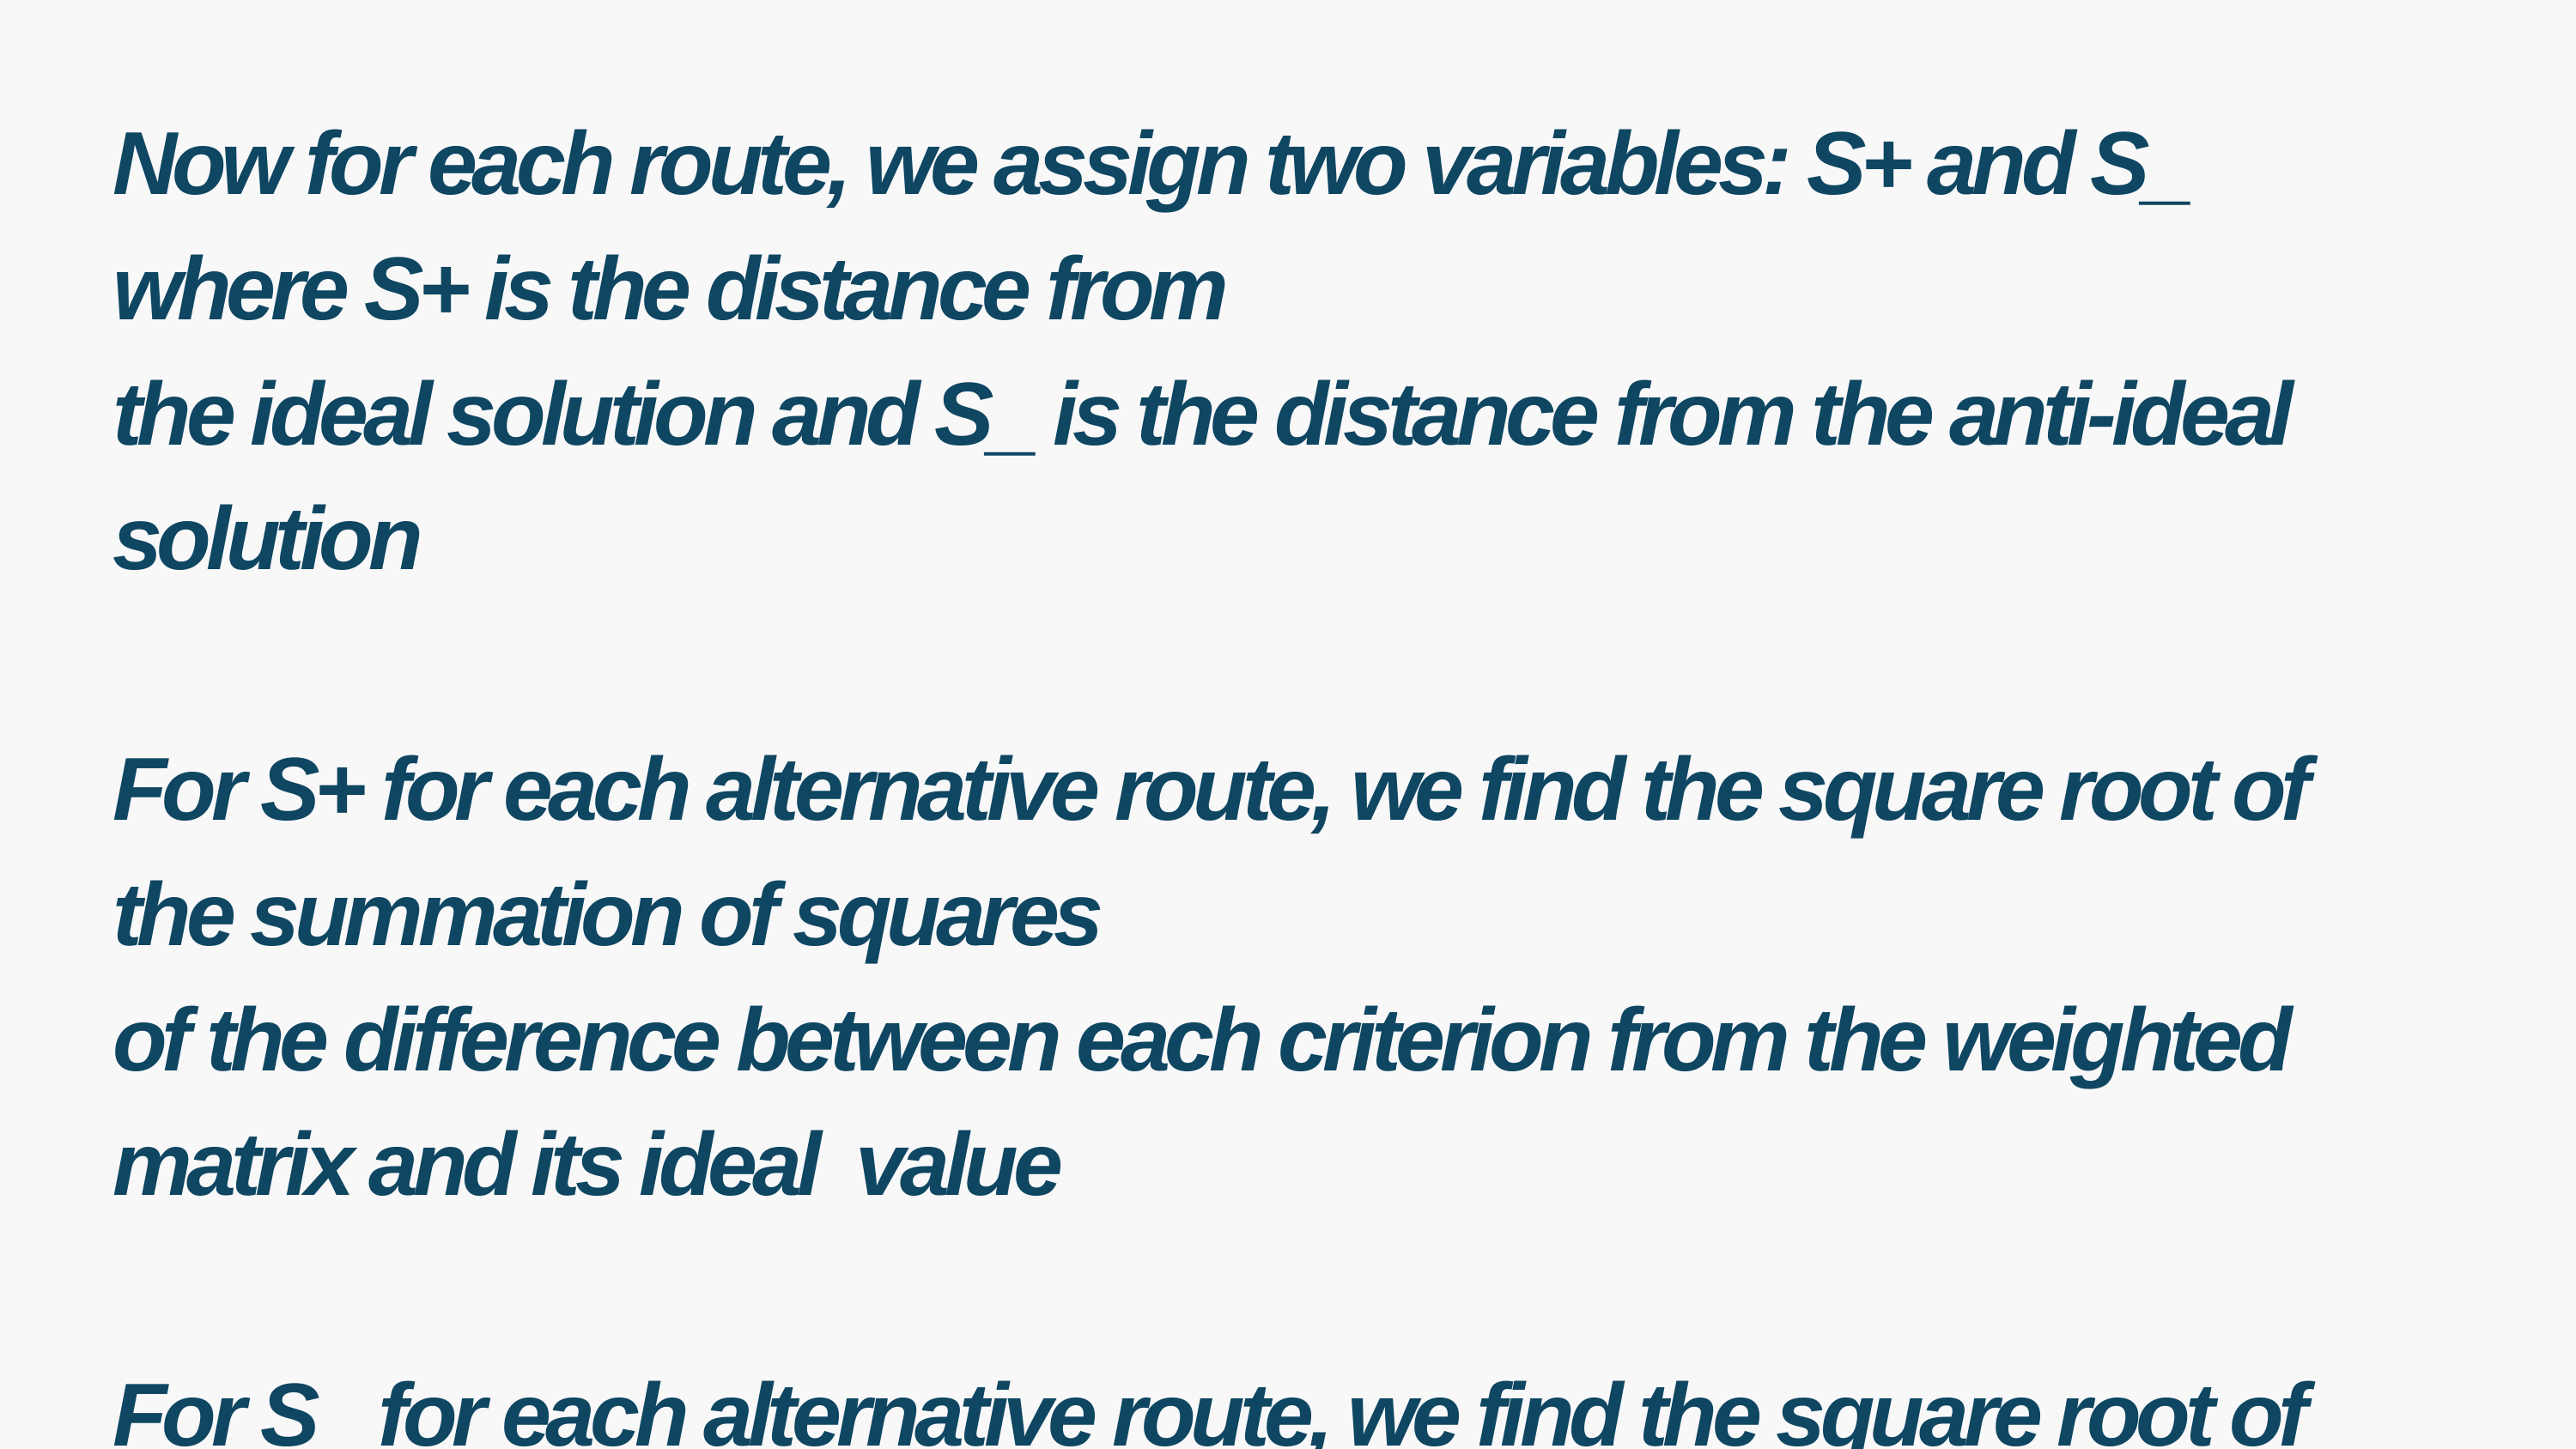

Now for each route, we assign two variables: S+ and S_ where S+ is the distance from
the ideal solution and S_ is the distance from the anti-ideal solution

For S+ for each alternative route, we find the square root of the summation of squares
of the difference between each criterion from the weighted matrix and its ideal  value

For S_ for each alternative route, we find the square root of the summation of squares
of the difference between each criterion from the weighted matrix and its anti -ideal value